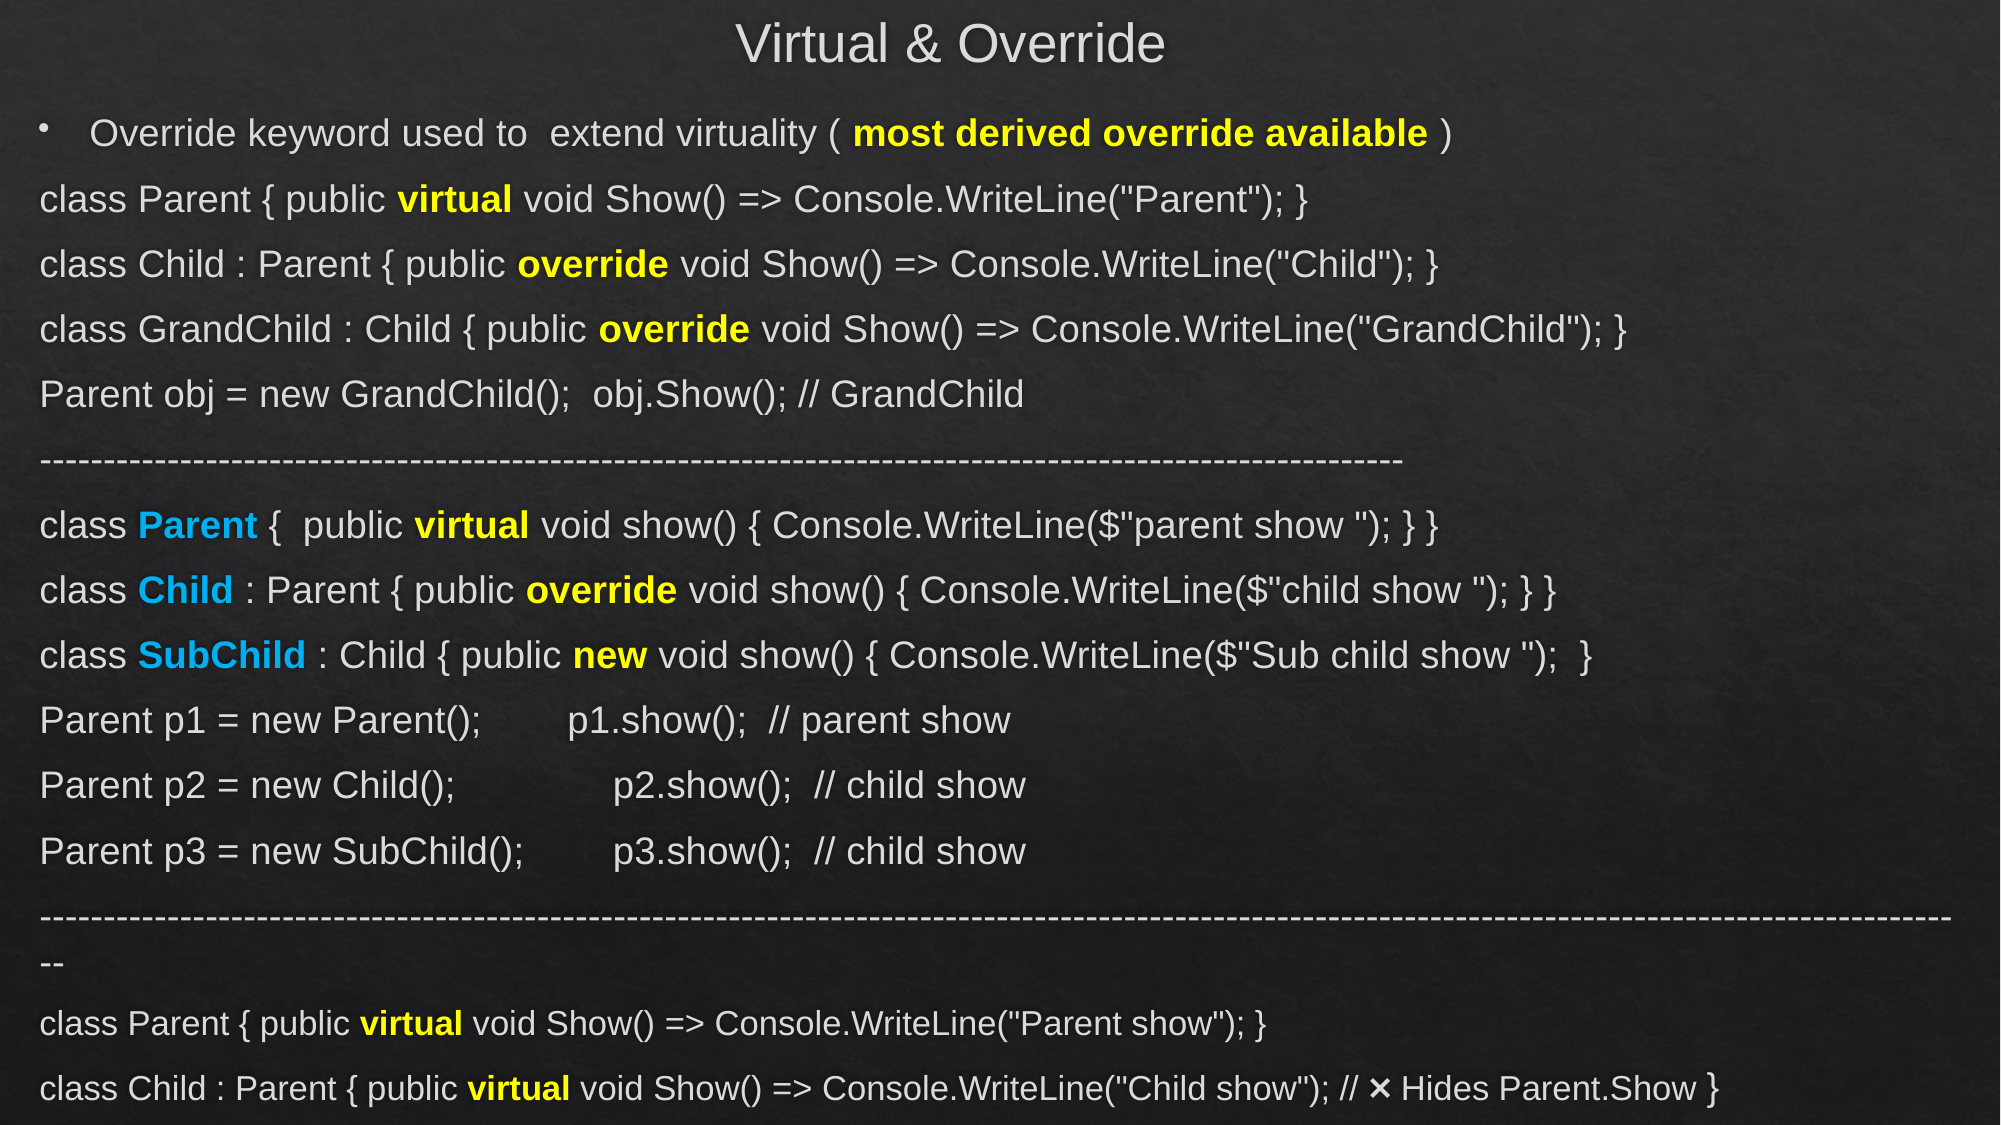

# Virtual & Override
Override keyword used to  extend virtuality ( most derived override available )
class Parent { public virtual void Show() => Console.WriteLine("Parent"); }
class Child : Parent { public override void Show() => Console.WriteLine("Child"); }
class GrandChild : Child { public override void Show() => Console.WriteLine("GrandChild"); }
Parent obj = new GrandChild();  obj.Show(); // GrandChild
-----------------------------------------------------------------------------------------------------------
class Parent {  public virtual void show() { Console.WriteLine($"parent show "); } }
class Child : Parent { public override void show() { Console.WriteLine($"child show "); } }
class SubChild : Child { public new void show() { Console.WriteLine($"Sub child show ");  }
Parent p1 = new Parent();        p1.show();  // parent show
Parent p2 = new Child();		  p2.show();  // child show
Parent p3 = new SubChild();	  p3.show();  // child show
--------------------------------------------------------------------------------------------------------------------------------------------------------
class Parent { public virtual void Show() => Console.WriteLine("Parent show"); }
class Child : Parent { public virtual void Show() => Console.WriteLine("Child show"); // ❌ Hides Parent.Show }